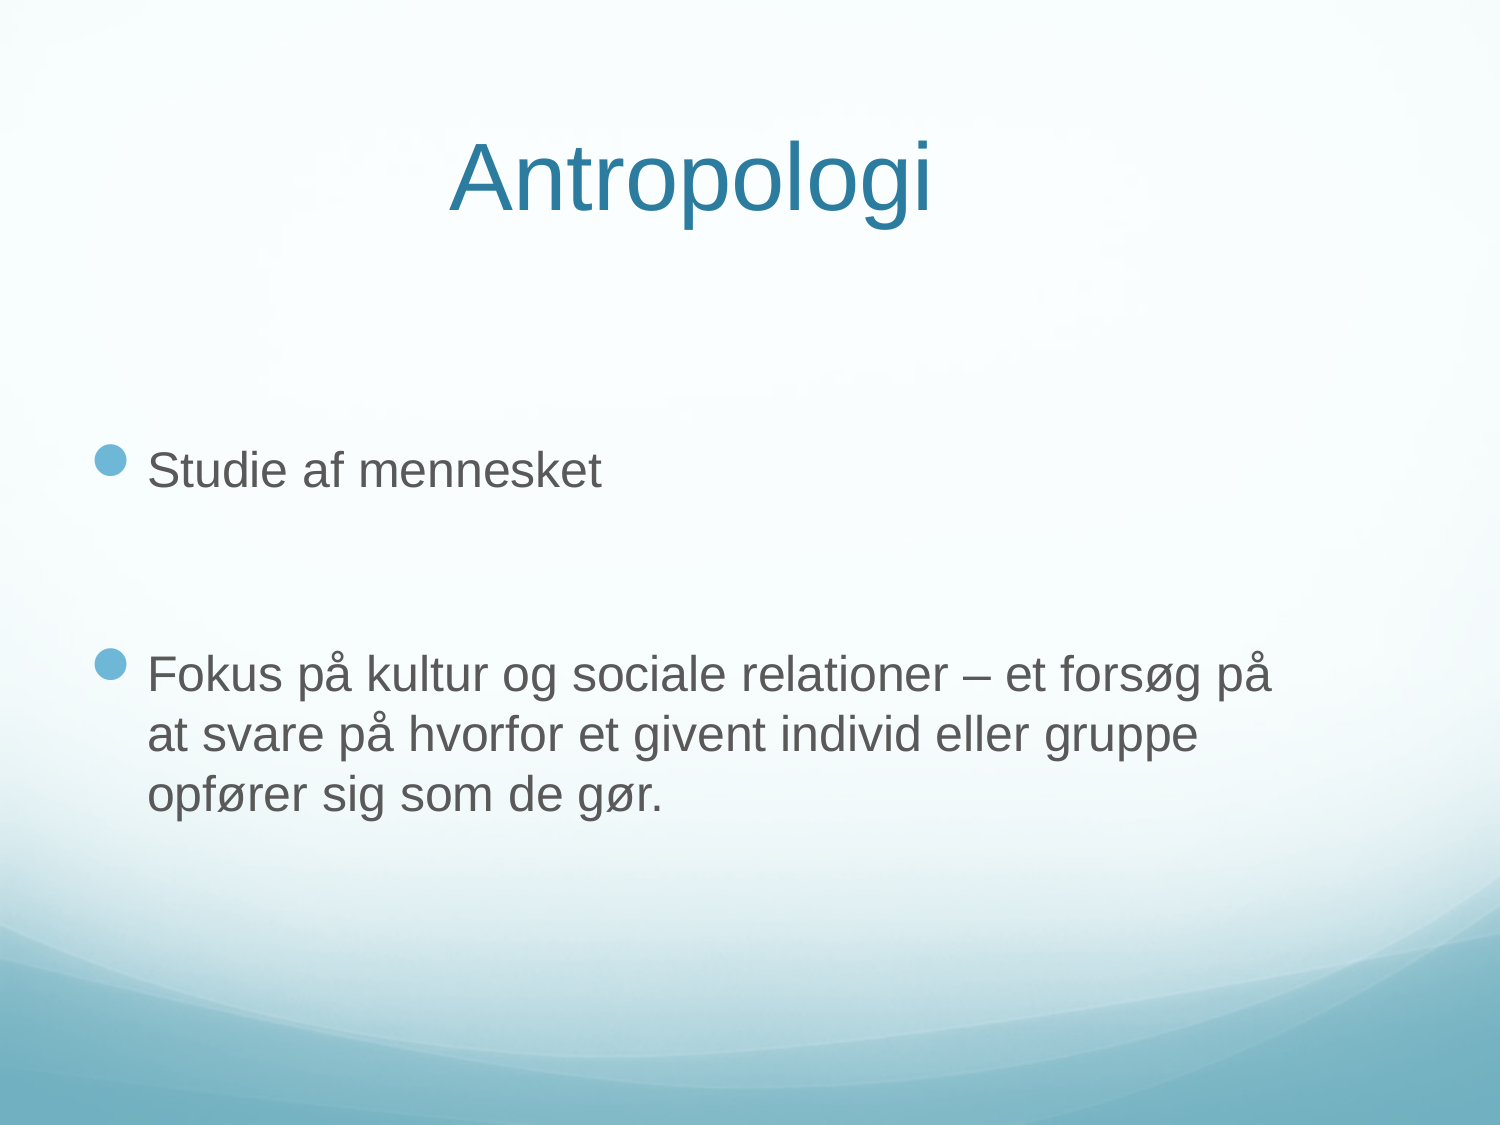

# Antropologi
Studie af mennesket

Fokus på kultur og sociale relationer – et forsøg på at svare på hvorfor et givent individ eller gruppe opfører sig som de gør.